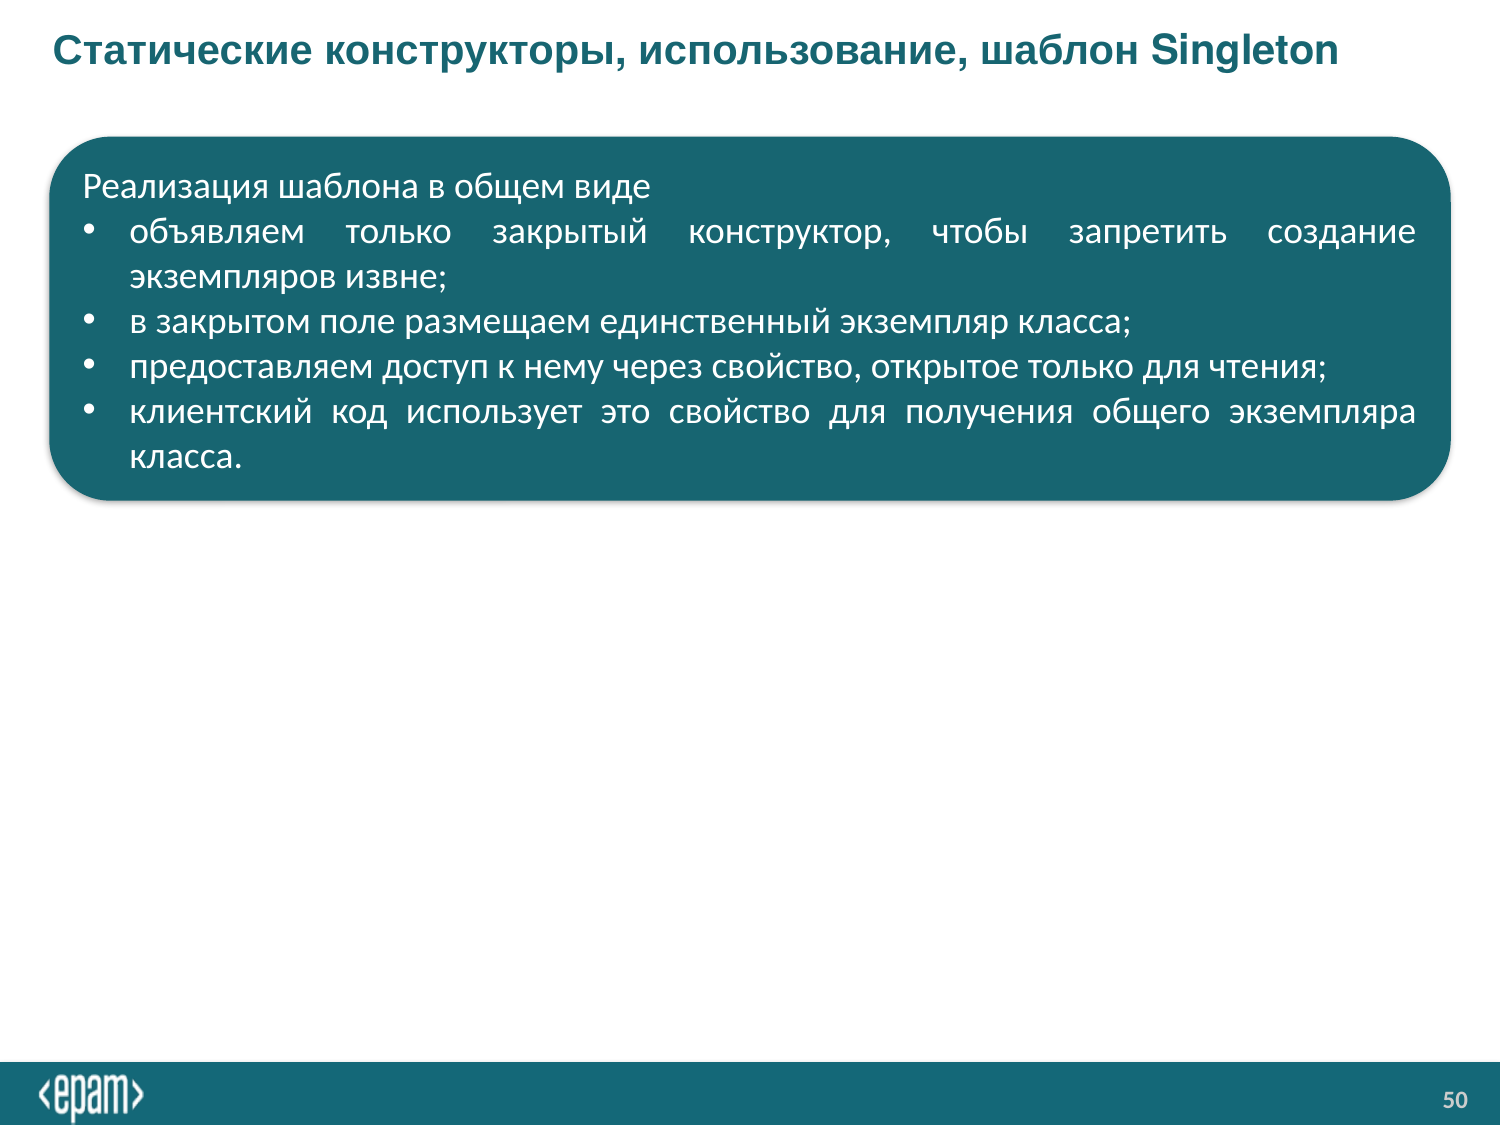

# Статические конструкторы, использование, шаблон Singleton
Реализация шаблона в общем виде
объявляем только закрытый конструктор, чтобы запретить создание экземпляров извне;
в закрытом поле размещаем единственный экземпляр класса;
предоставляем доступ к нему через свойство, открытое только для чтения;
клиентский код использует это свойство для получения общего экземпляра класса.